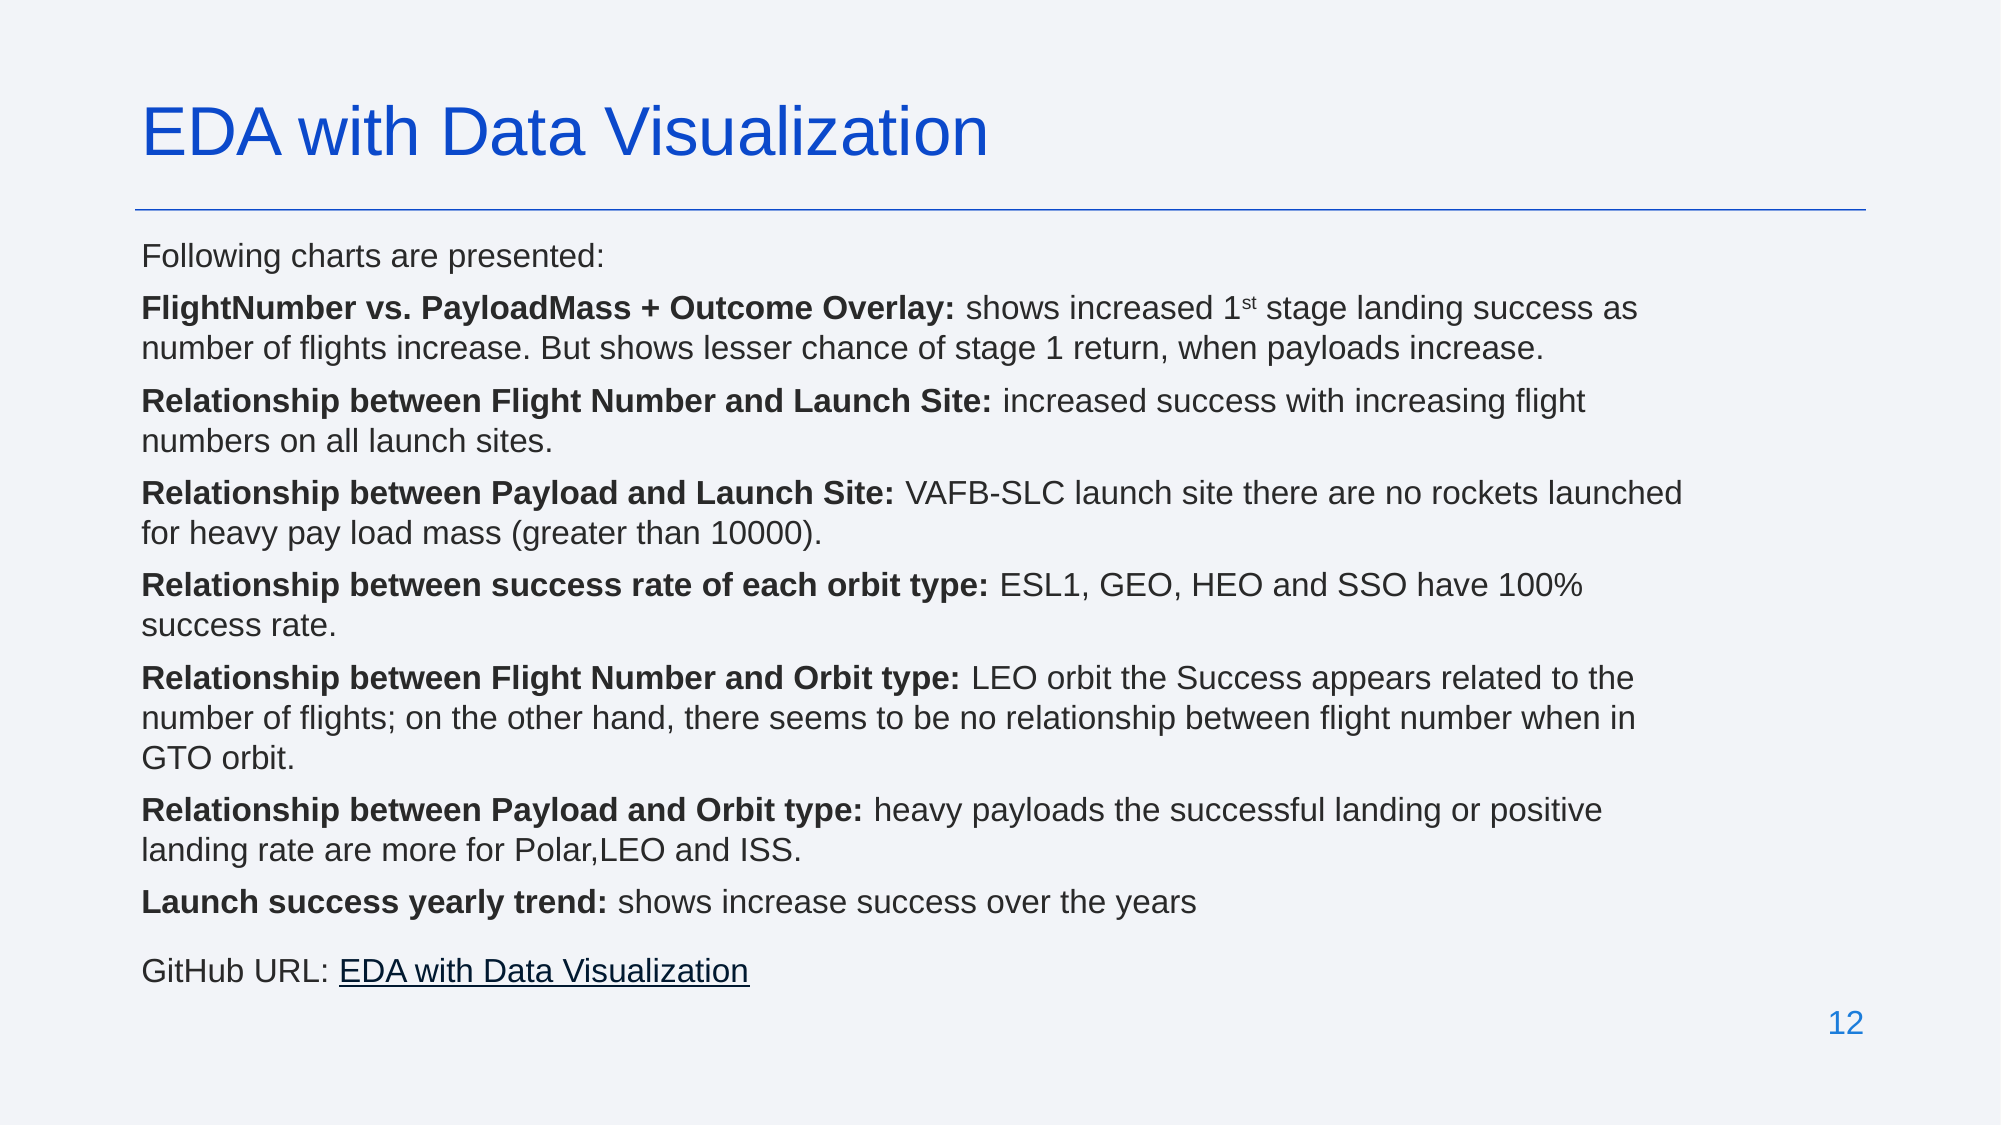

EDA with Data Visualization
Following charts are presented:
FlightNumber vs. PayloadMass + Outcome Overlay: shows increased 1st stage landing success as number of flights increase. But shows lesser chance of stage 1 return, when payloads increase.
Relationship between Flight Number and Launch Site: increased success with increasing flight numbers on all launch sites.
Relationship between Payload and Launch Site: VAFB-SLC launch site there are no rockets launched for heavy pay load mass (greater than 10000).
Relationship between success rate of each orbit type: ESL1, GEO, HEO and SSO have 100% success rate.
Relationship between Flight Number and Orbit type: LEO orbit the Success appears related to the number of flights; on the other hand, there seems to be no relationship between flight number when in GTO orbit.
Relationship between Payload and Orbit type: heavy payloads the successful landing or positive landing rate are more for Polar,LEO and ISS.
Launch success yearly trend: shows increase success over the years
GitHub URL: EDA with Data Visualization
12